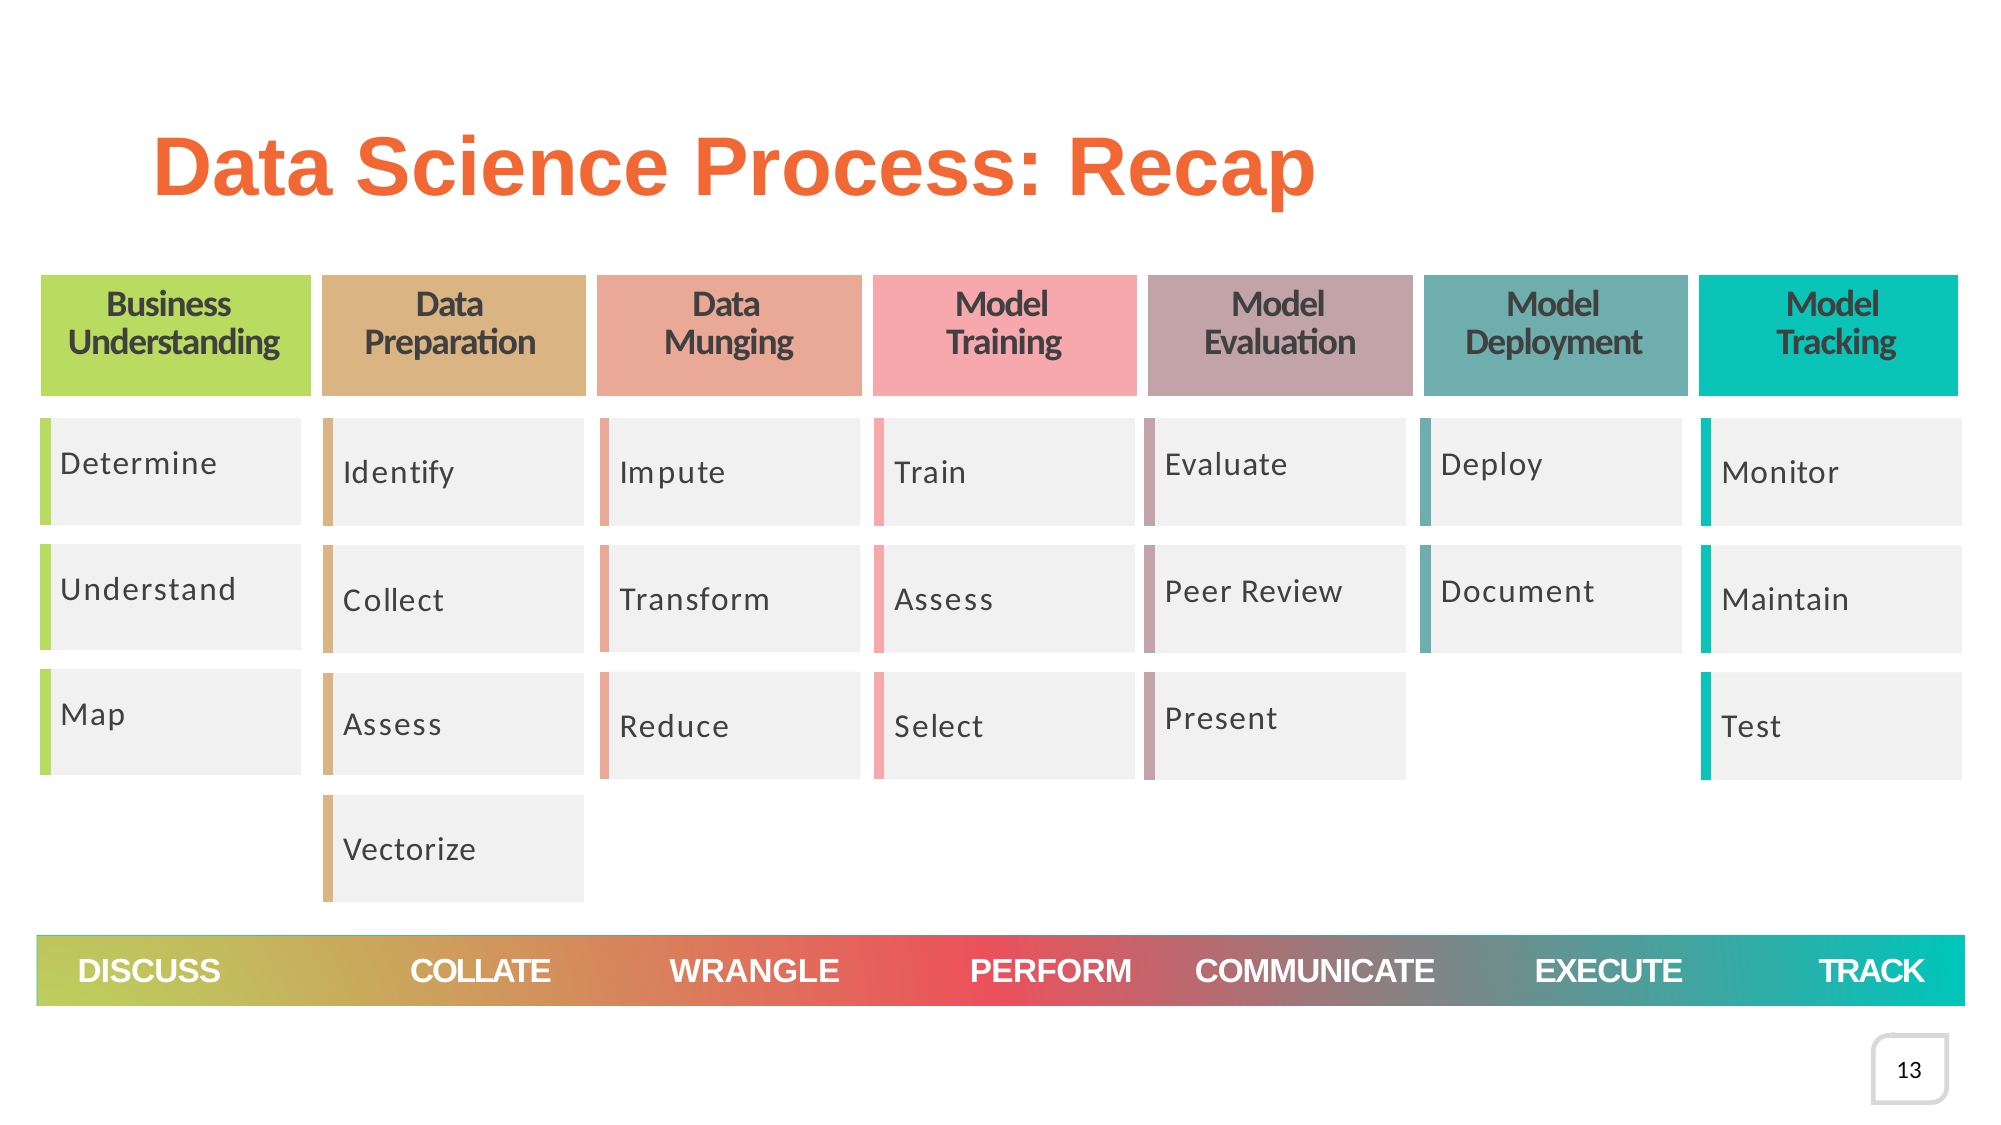

# Data Science Process: Recap
| Business Understanding | Data Preparation | Data Munging | Model Training | Model Evaluation | Model Deployment | Model Tracking |
| --- | --- | --- | --- | --- | --- | --- |

| Evaluate |
| --- |
|  |
| Peer Review |
|  |
| Present |

| Determine |
| --- |
|  |
| Understand |
|  |
| Map |
| Deploy |
| --- |
|  |
| Document |

Impute
Identify
Train
Monitor

Transform
Assess
Maintain
Collect

Assess
Reduce
Select
Test

Vectorize

DISCUSS	COLLATE	WRANGLE	PERFORM	COMMUNICATE	EXECUTE	TRACK
13